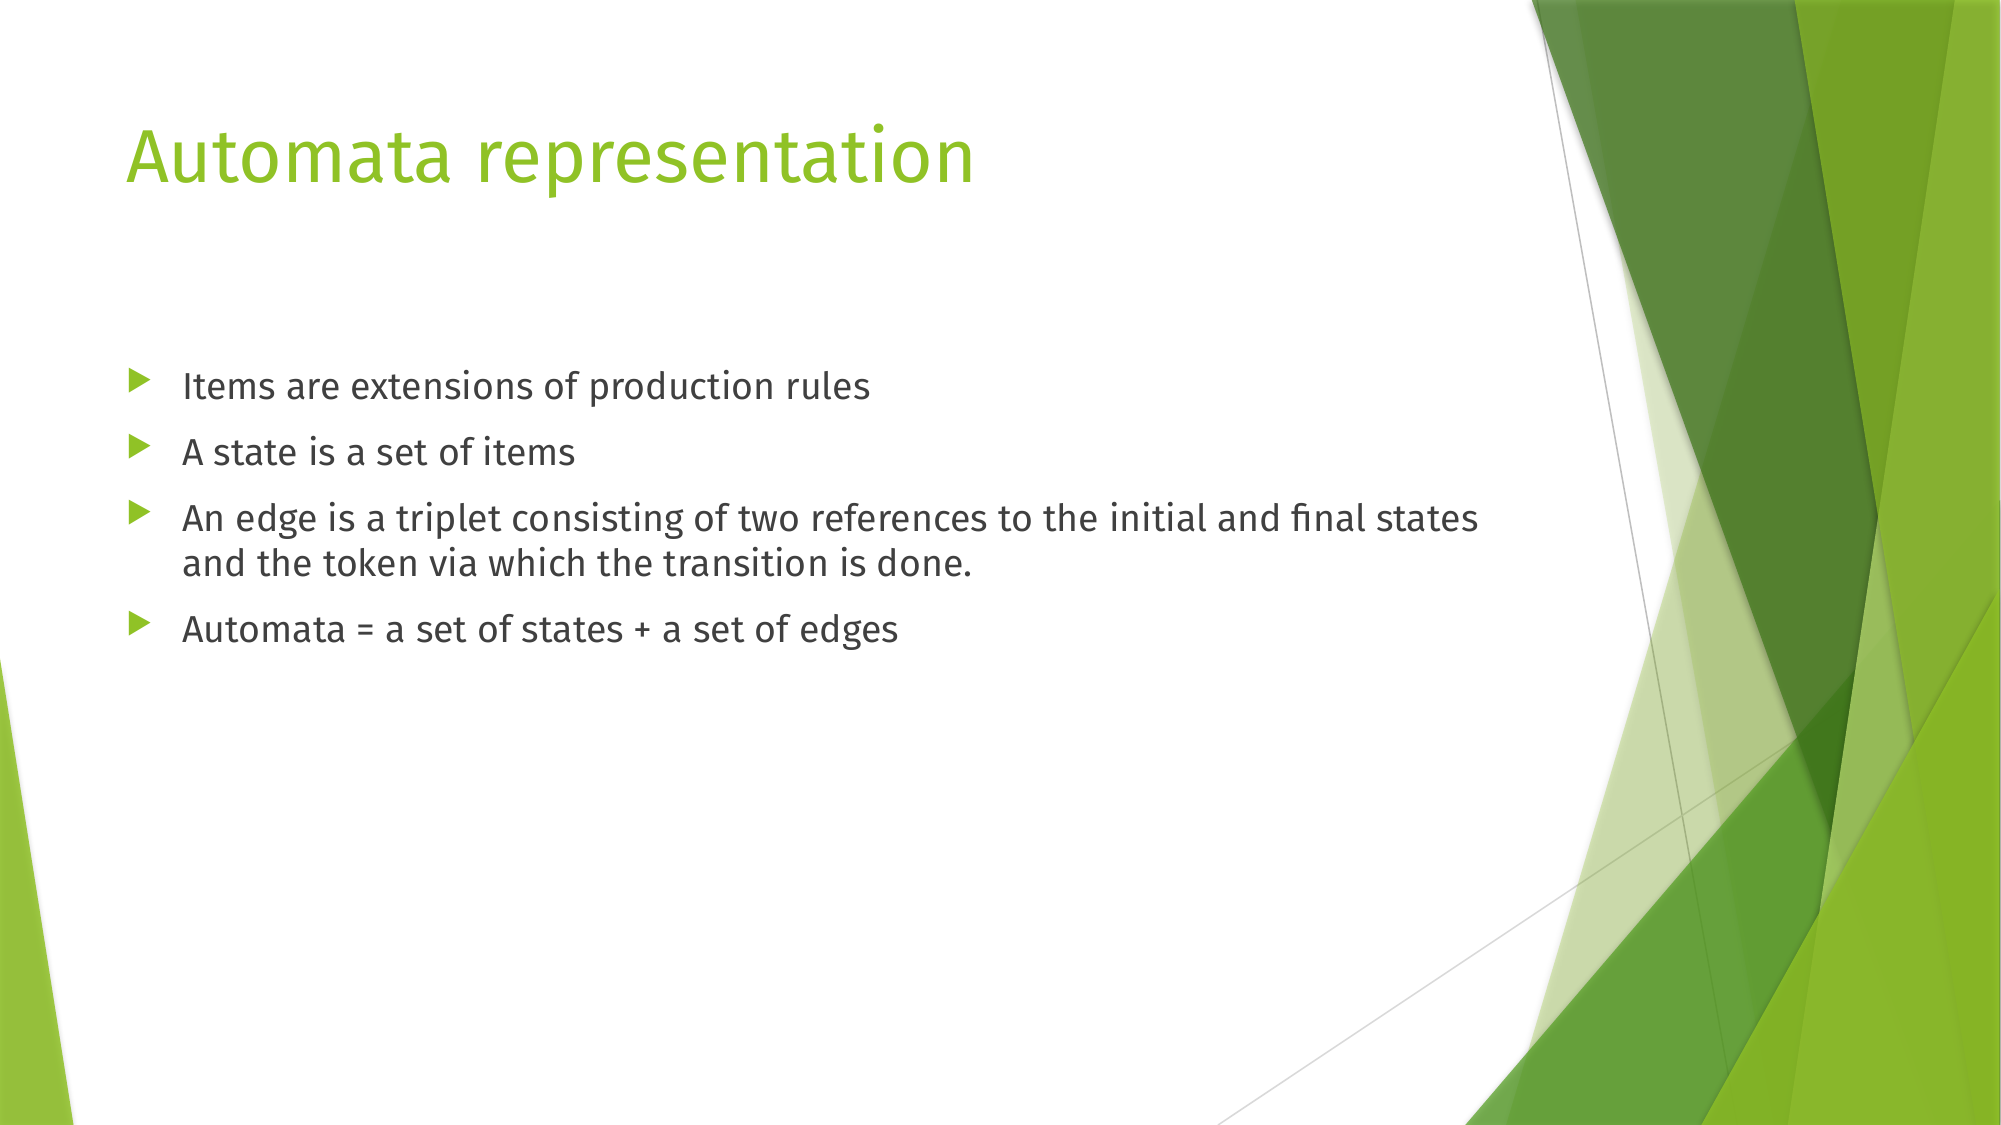

# Automata representation
Items are extensions of production rules
A state is a set of items
An edge is a triplet consisting of two references to the initial and final states and the token via which the transition is done.
Automata = a set of states + a set of edges